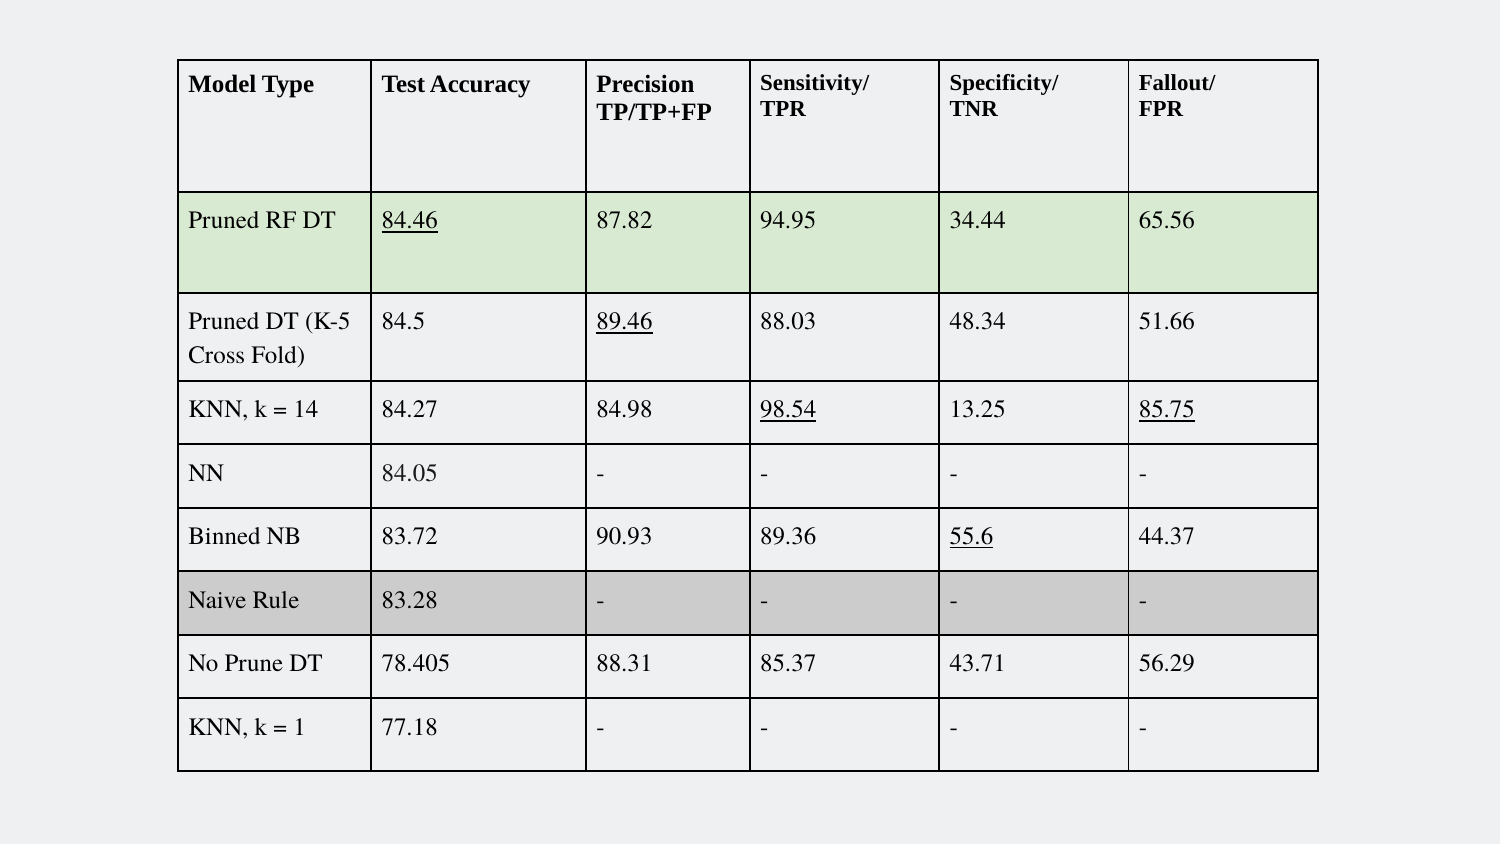

| Model Type | Test Accuracy | Precision TP/TP+FP | Sensitivity/ TPR | Specificity/ TNR | Fallout/ FPR |
| --- | --- | --- | --- | --- | --- |
| Pruned RF DT | 84.46 | 87.82 | 94.95 | 34.44 | 65.56 |
| Pruned DT (K-5 Cross Fold) | 84.5 | 89.46 | 88.03 | 48.34 | 51.66 |
| KNN, k = 14 | 84.27 | 84.98 | 98.54 | 13.25 | 85.75 |
| NN | 84.05 | - | - | - | - |
| Binned NB | 83.72 | 90.93 | 89.36 | 55.6 | 44.37 |
| Naive Rule | 83.28 | - | - | - | - |
| No Prune DT | 78.405 | 88.31 | 85.37 | 43.71 | 56.29 |
| KNN, k = 1 | 77.18 | - | - | - | - |